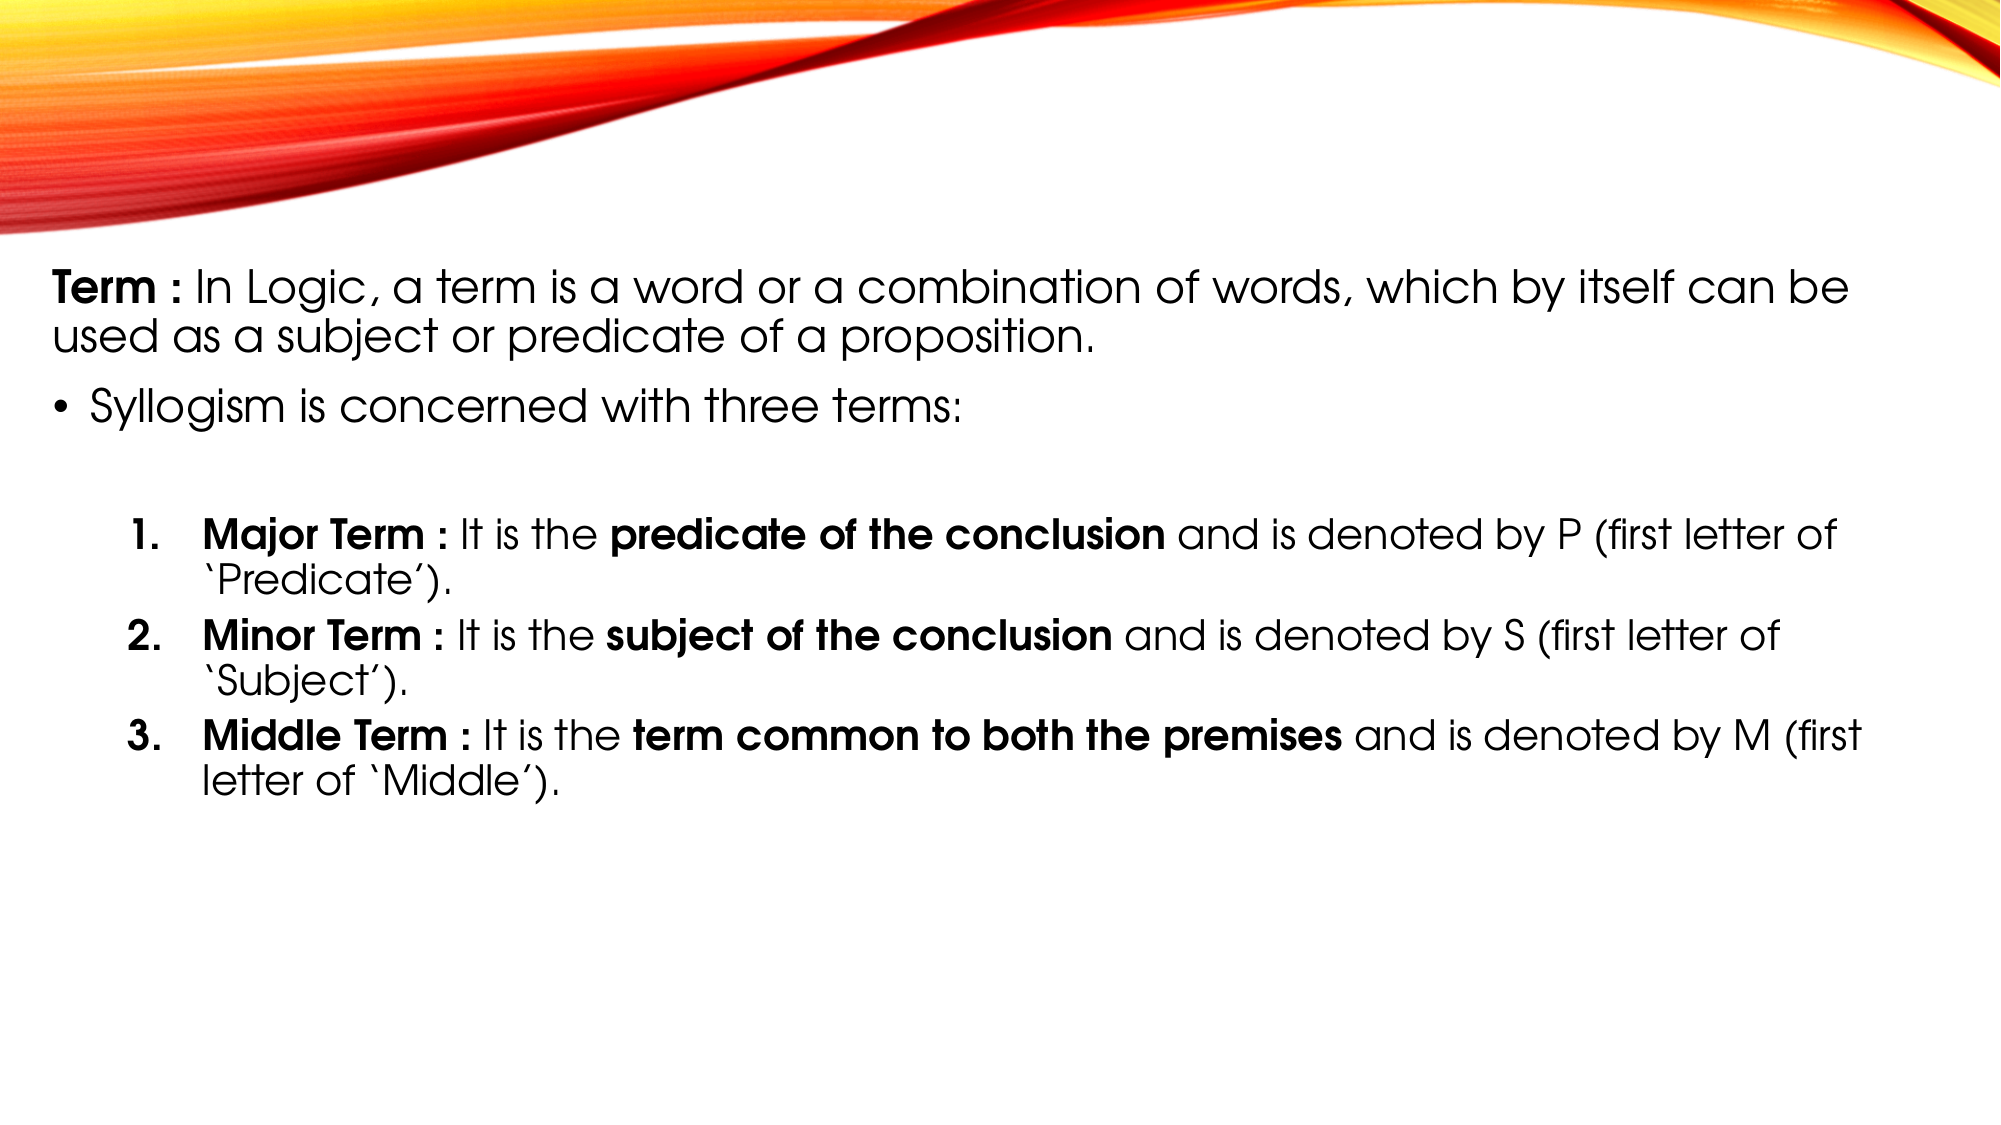

Term : In Logic, a term is a word or a combination of words, which by itself can be used as a subject or predicate of a proposition.
Syllogism is concerned with three terms:

Major Term : It is the predicate of the conclusion and is denoted by P (first letter of ‘Predicate’).
Minor Term : It is the subject of the conclusion and is denoted by S (first letter of ‘Subject’).
Middle Term : It is the term common to both the premises and is denoted by M (first letter of ‘Middle’).